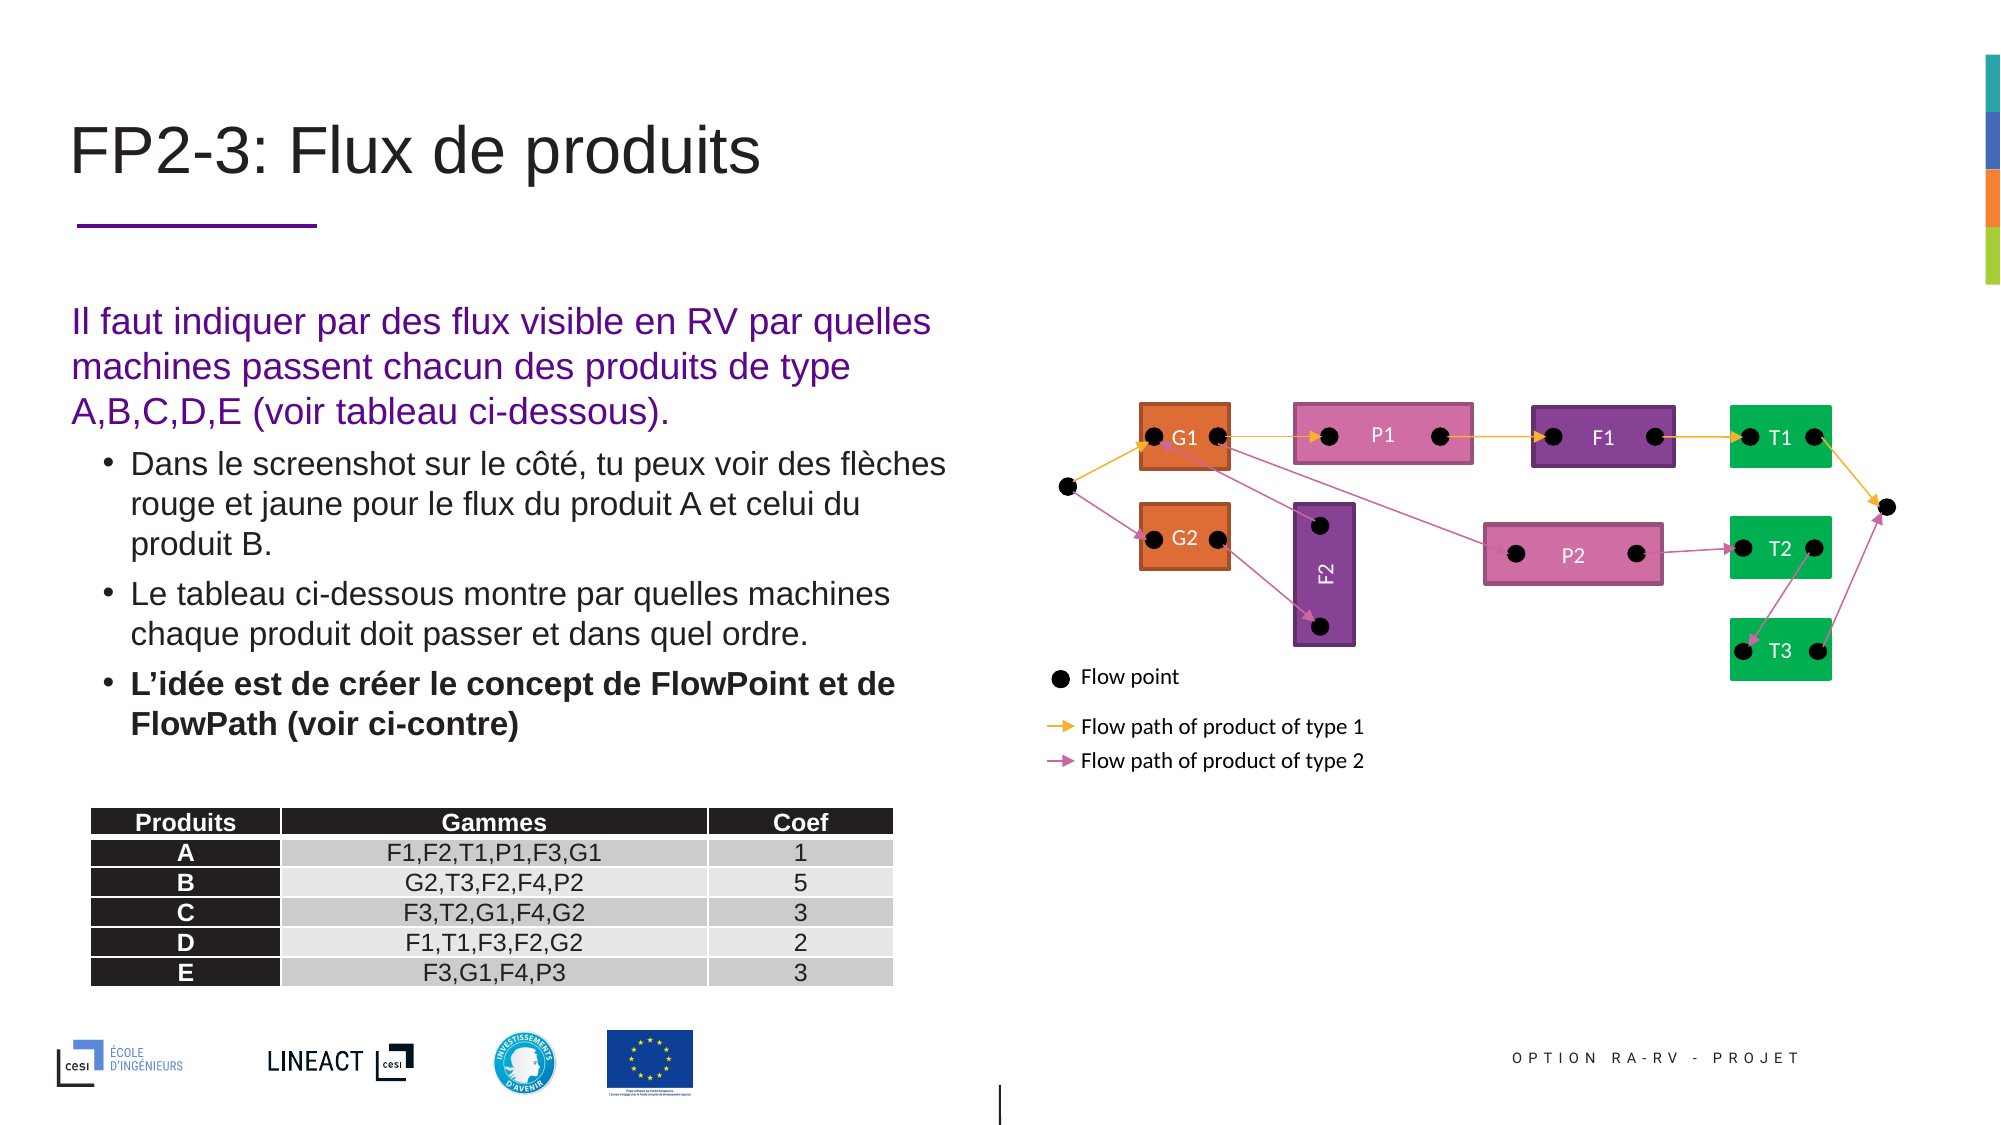

# FP2-3: Flux de produits
Il faut indiquer par des flux visible en RV par quelles machines passent chacun des produits de type A,B,C,D,E (voir tableau ci-dessous).
Dans le screenshot sur le côté, tu peux voir des flèches rouge et jaune pour le flux du produit A et celui du produit B.
Le tableau ci-dessous montre par quelles machines chaque produit doit passer et dans quel ordre.
L’idée est de créer le concept de FlowPoint et de FlowPath (voir ci-contre)

G1
P1
F1
T1

G2
T2

P2

F2

T3

Flow point

Flow path of product of type 1
Flow path of product of type 2
| Produits | Gammes | Coef |
| --- | --- | --- |
| A | F1,F2,T1,P1,F3,G1 | 1 |
| B | G2,T3,F2,F4,P2 | 5 |
| C | F3,T2,G1,F4,G2 | 3 |
| D | F1,T1,F3,F2,G2 | 2 |
| E | F3,G1,F4,P3 | 3 |
Option RA-RV - projet